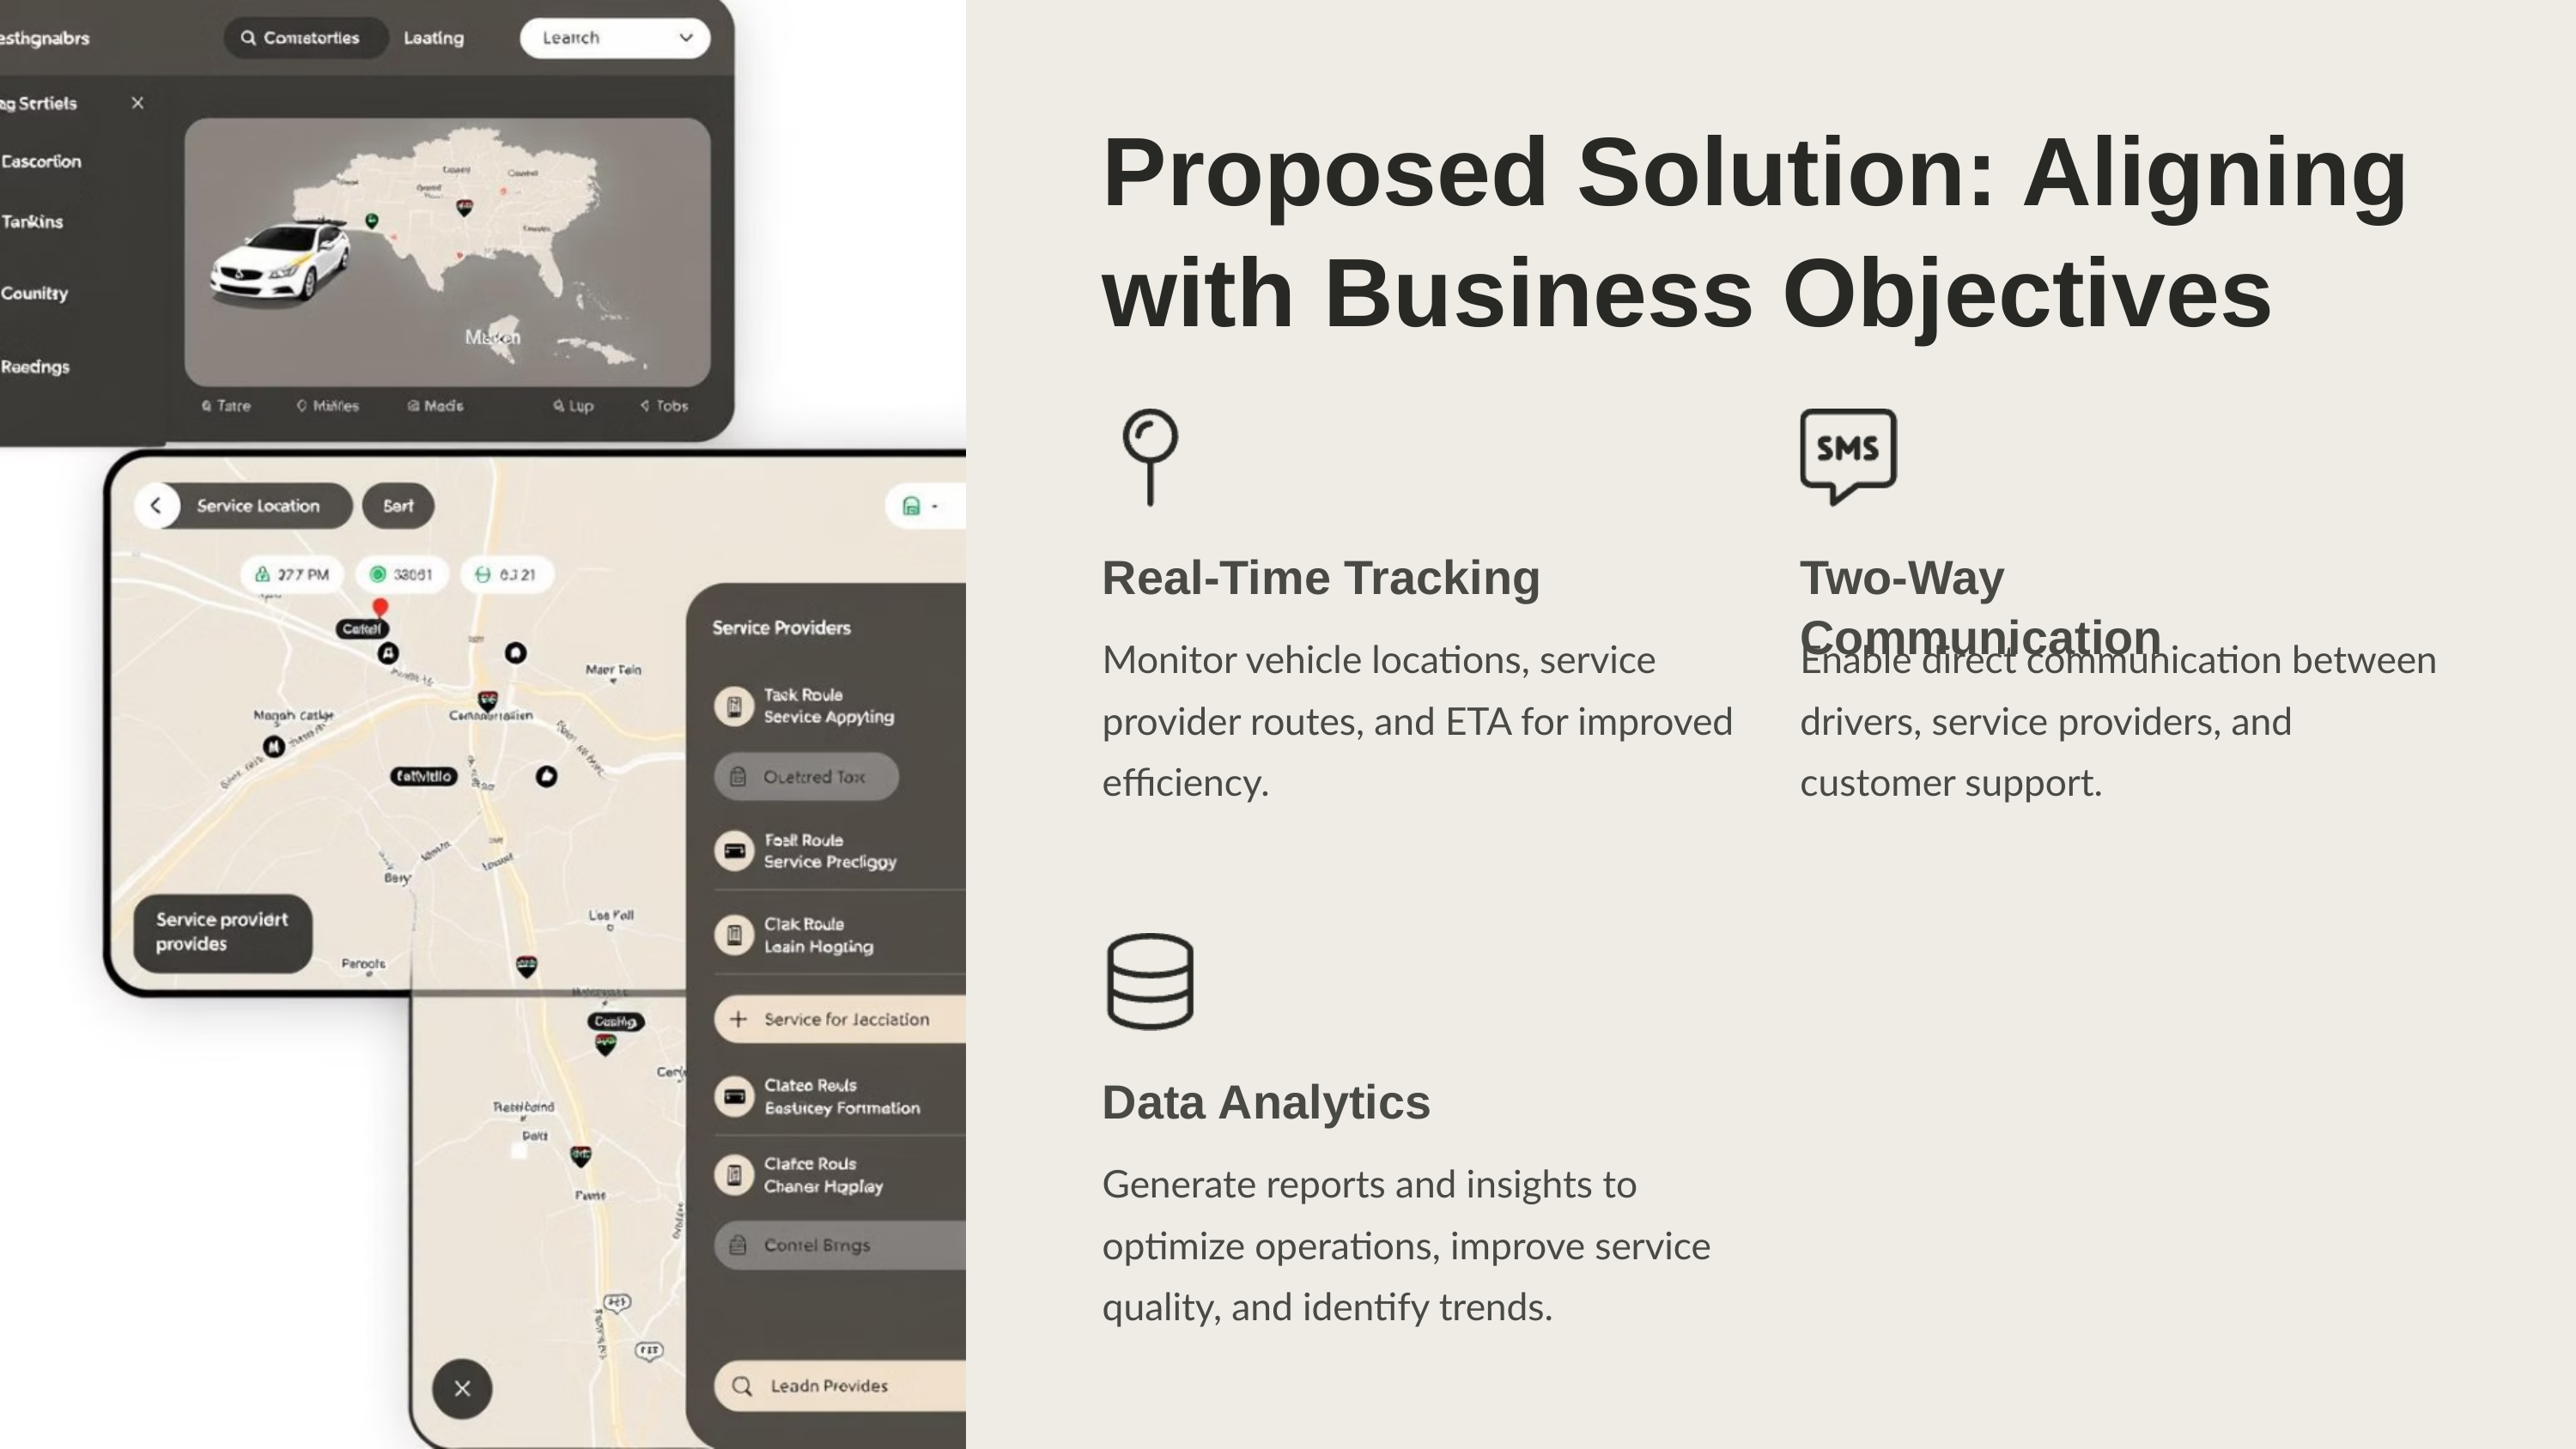

Proposed Solution: Aligning with Business Objectives

Real-Time Tracking

Two-Way Communication

Monitor vehicle locations, service provider routes, and ETA for improved efficiency.

Enable direct communication between drivers, service providers, and customer support.

Data Analytics

Generate reports and insights to optimize operations, improve service quality, and identify trends.